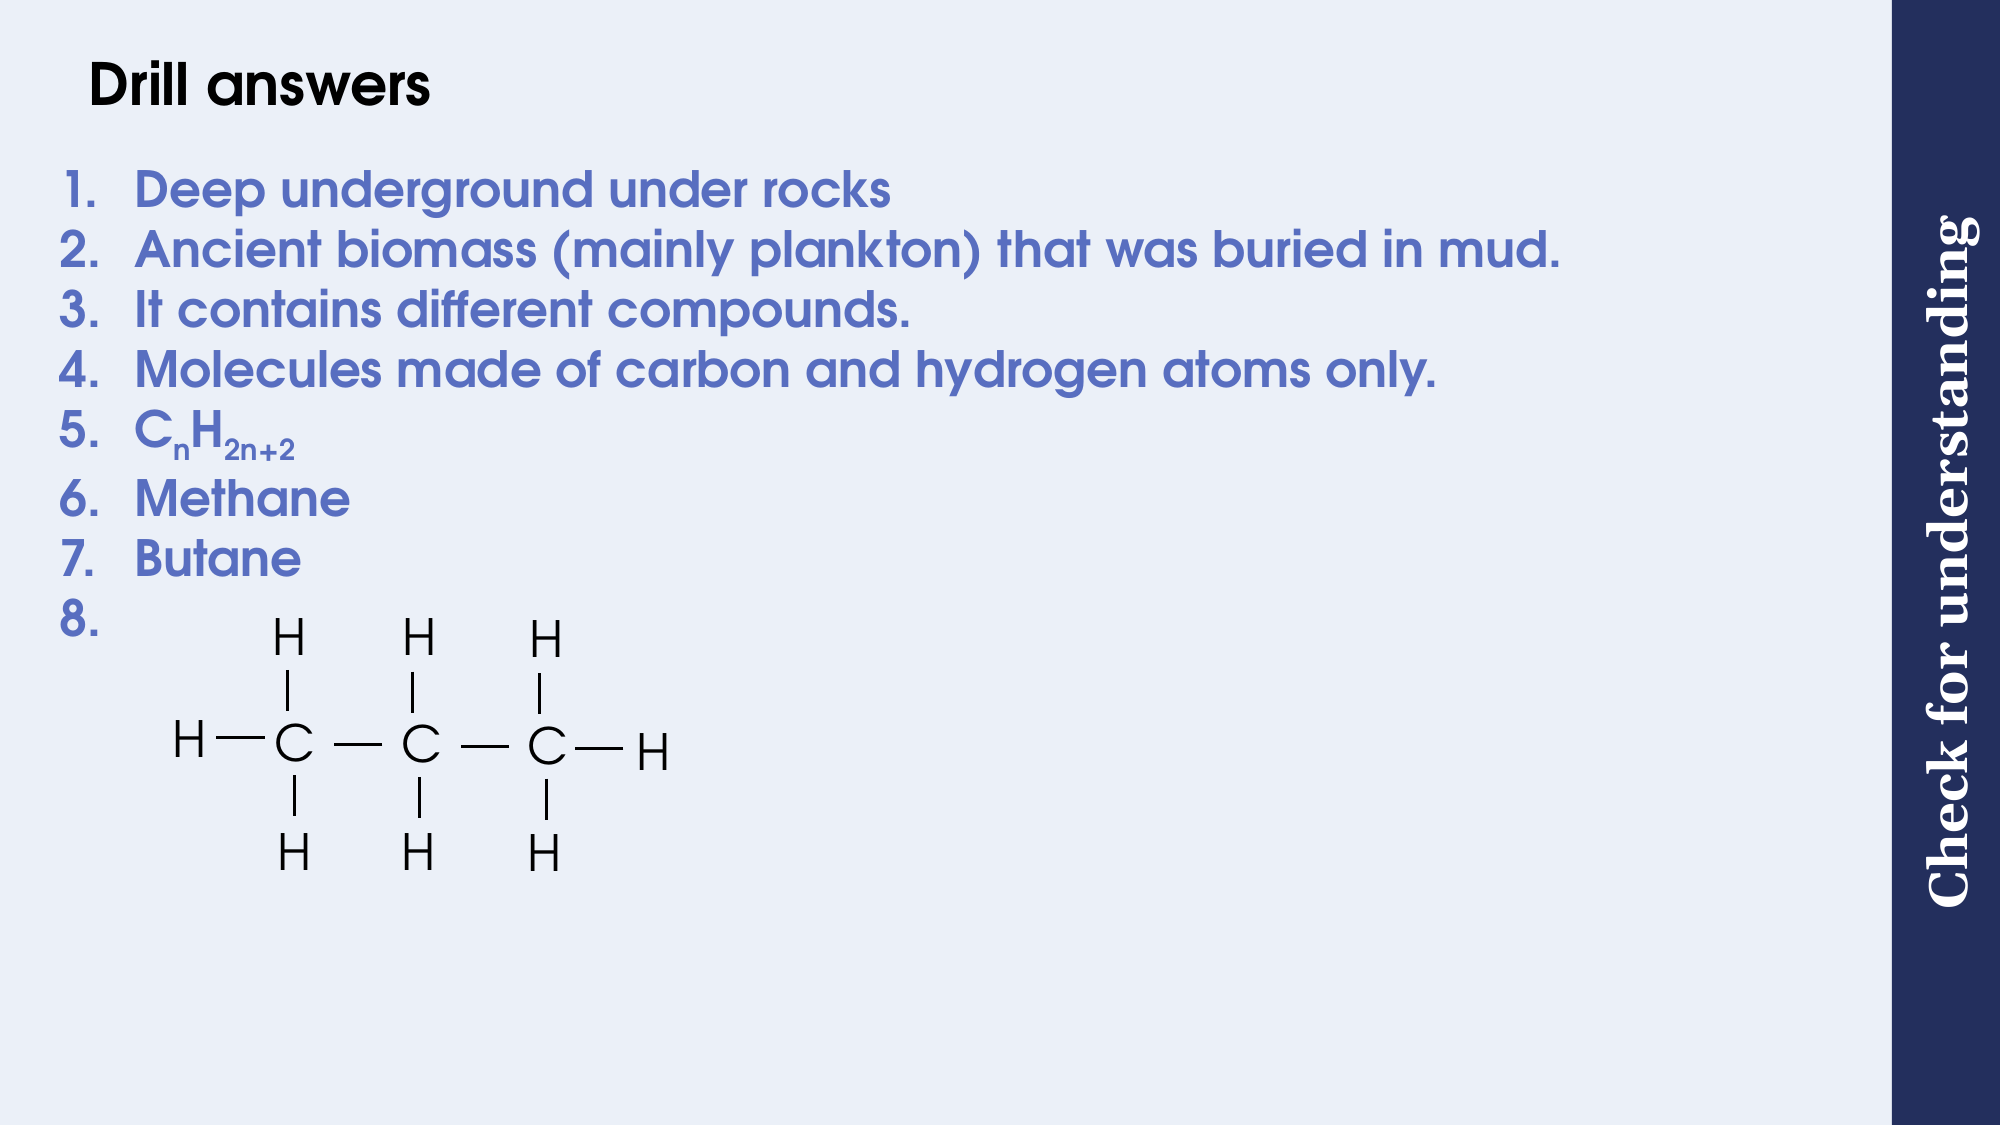

# Drill answers
Deep underground under rocks
Ancient biomass (mainly plankton) that was buried in mud.
It contains different compounds.
Molecules made of carbon and hydrogen atoms only.
CnH2n+2
Methane
Butane
8.
H
H
H
H
C
C
C
H
H
H
H